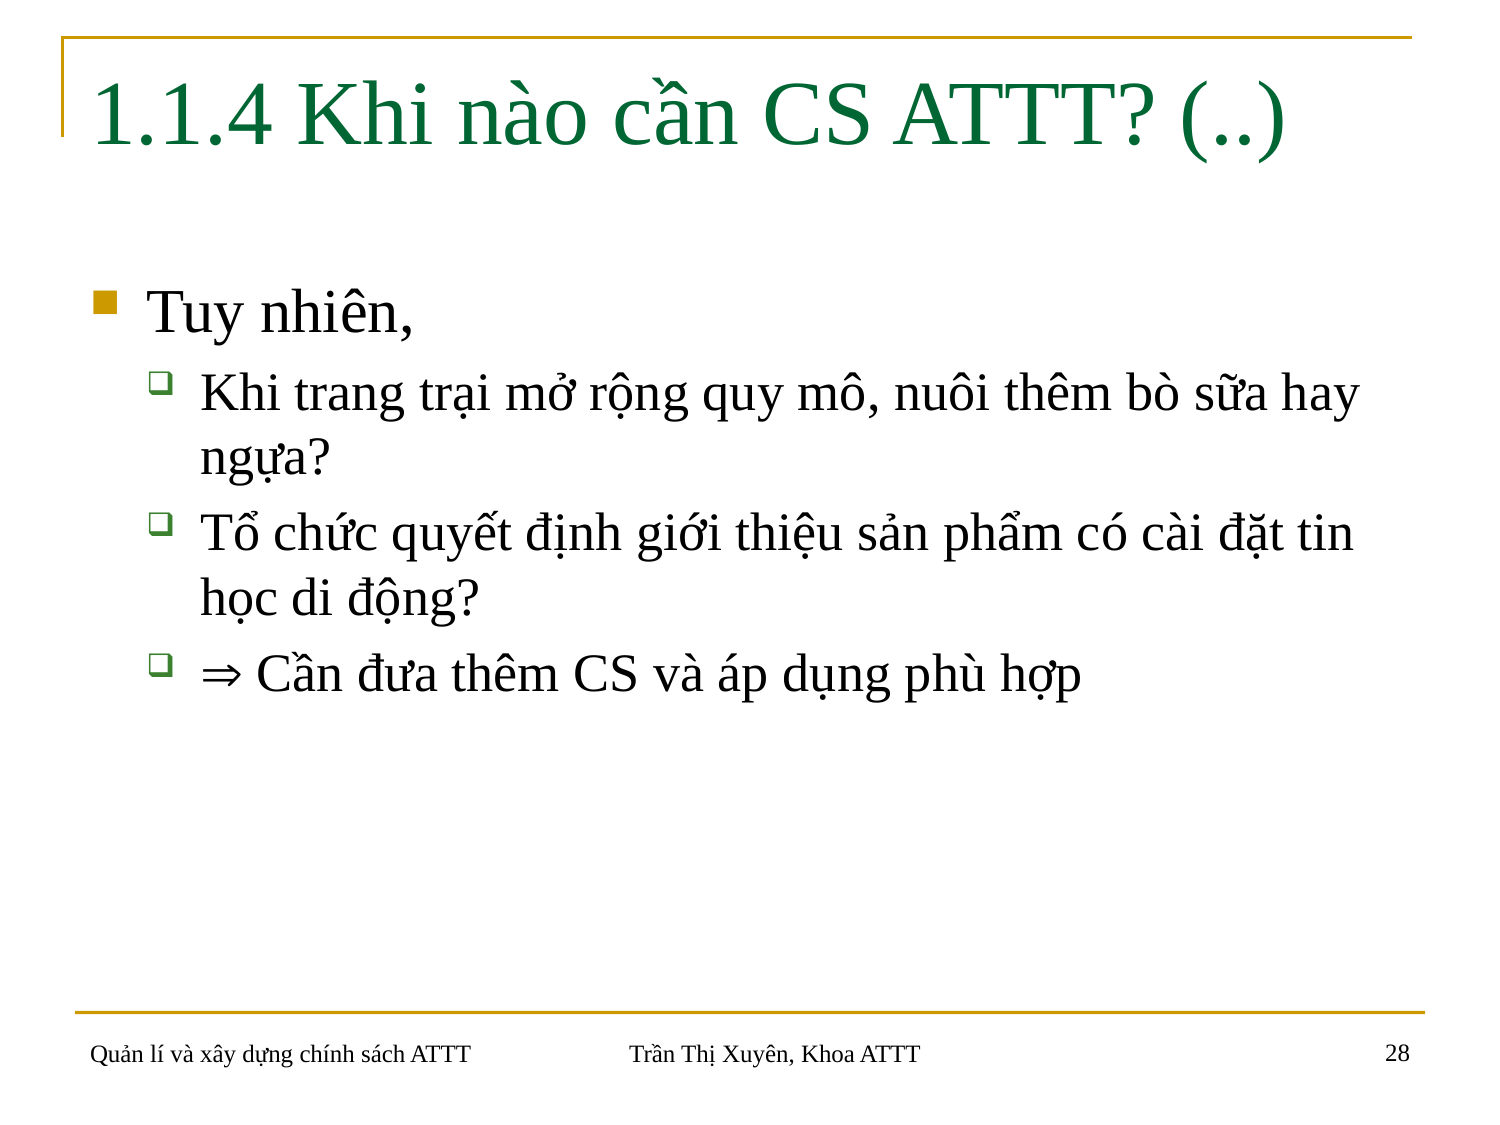

# 1.1.4 Khi nào cần CS ATTT? (..)
Tuy nhiên,
Khi trang trại mở rộng quy mô, nuôi thêm bò sữa hay ngựa?
Tổ chức quyết định giới thiệu sản phẩm có cài đặt tin học di động?
⇒ Cần đưa thêm CS và áp dụng phù hợp

28
Quản lí và xây dựng chính sách ATTT
Trần Thị Xuyên, Khoa ATTT